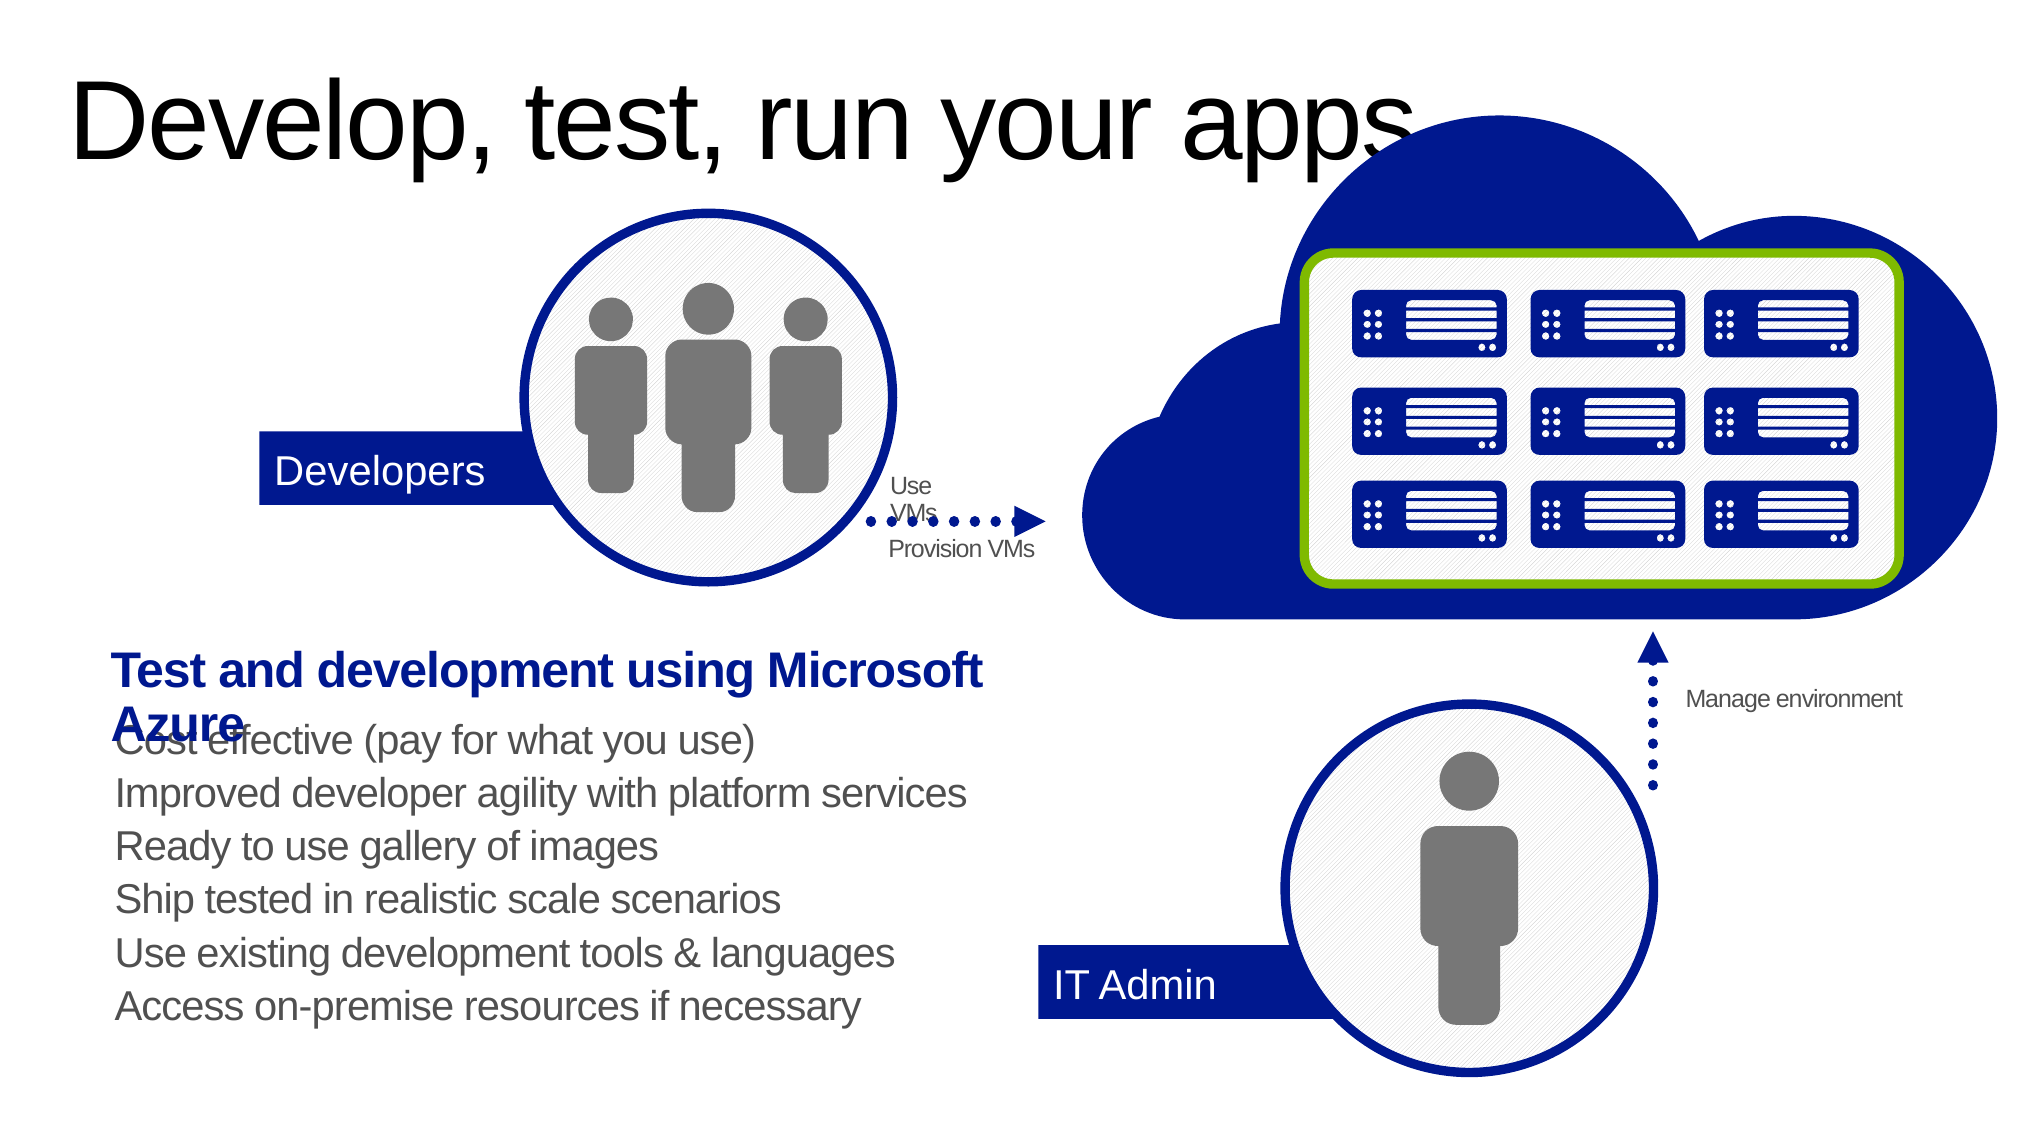

# Develop, test, run your apps

Developers
Use VMs
Provision VMs
Test and development using Microsoft Azure
Manage environment
Cost effective (pay for what you use)
Improved developer agility with platform services
Ready to use gallery of images
Ship tested in realistic scale scenarios
Use existing development tools & languages
Access on-premise resources if necessary

IT Admin